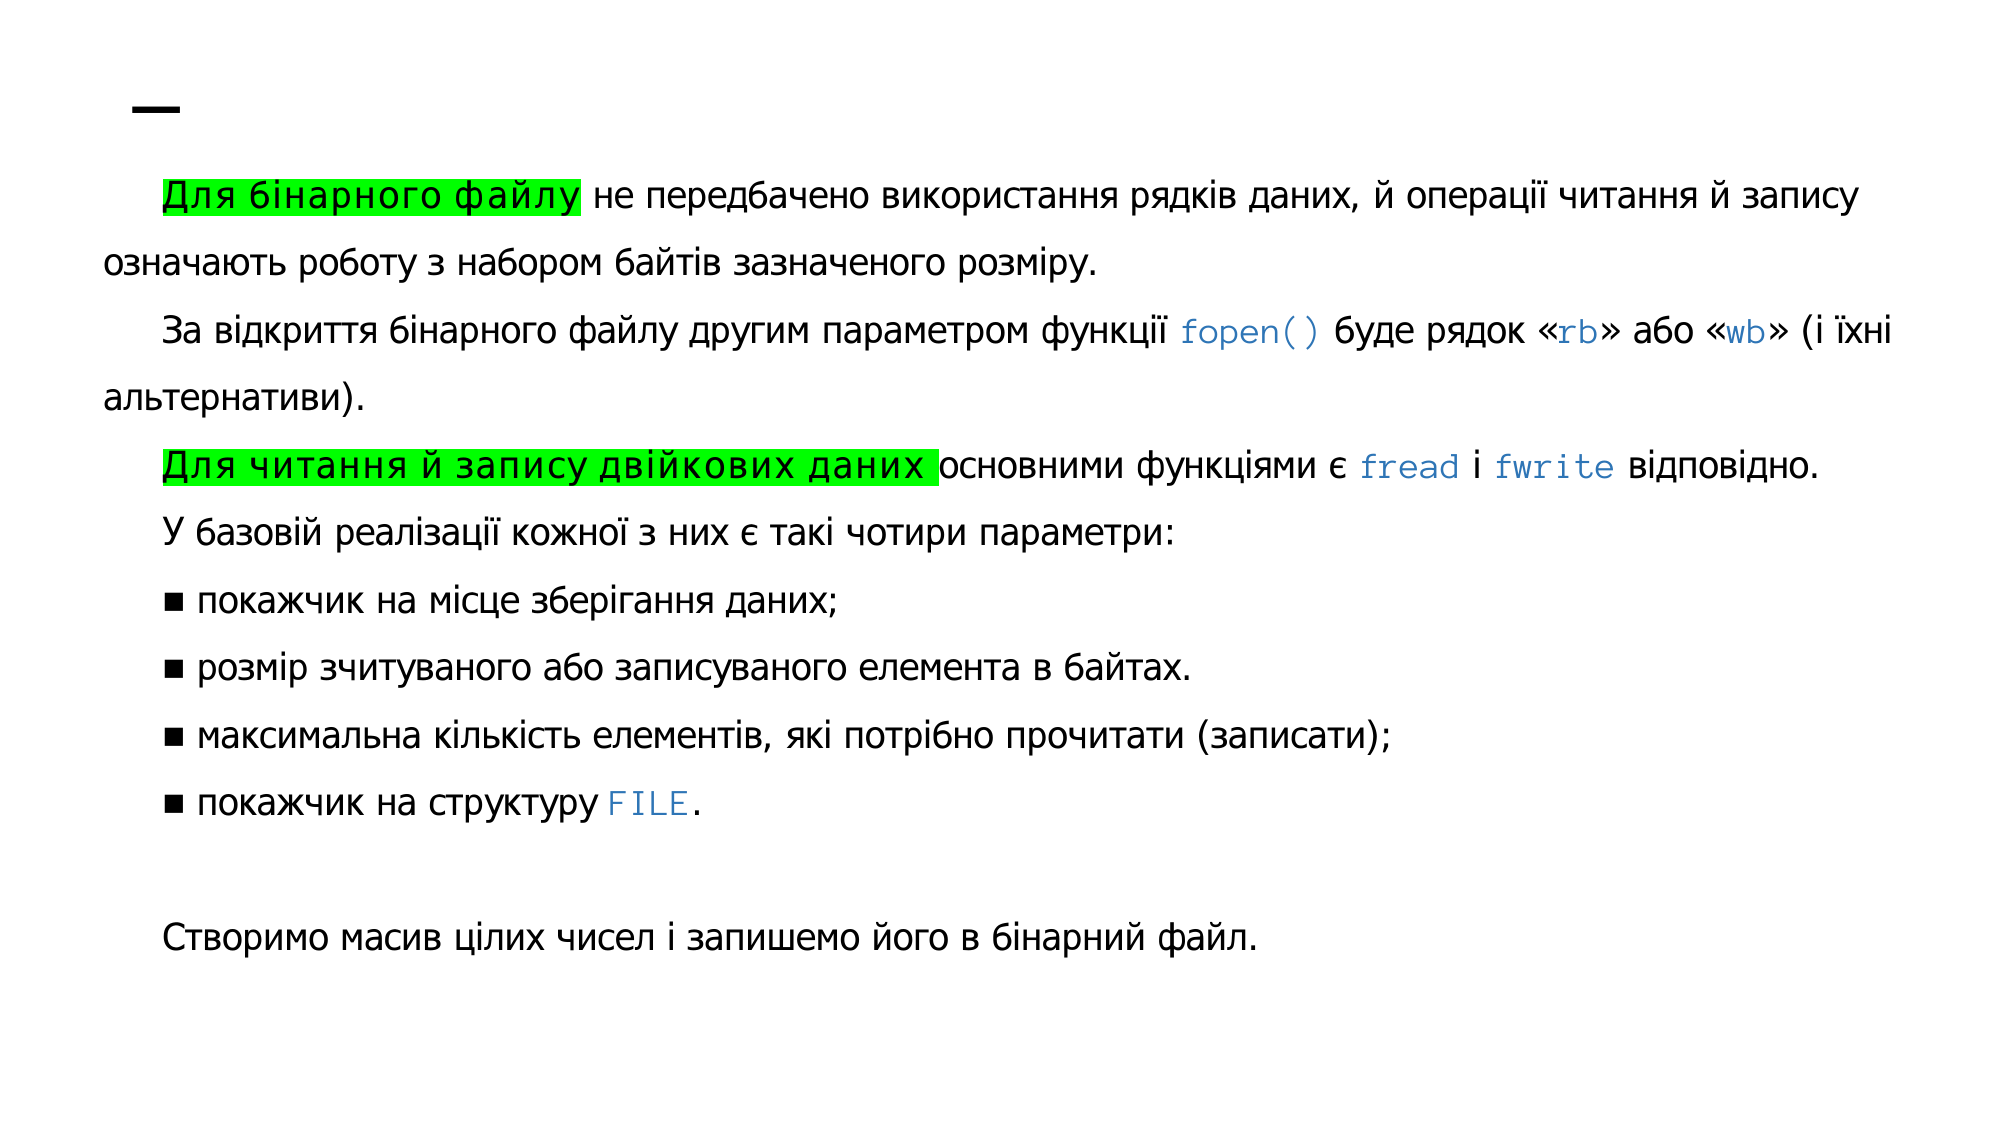

# _
Для бінарного файлу не передбачено використання рядків даних, й операції читання й запису означають роботу з набором байтів зазначеного розміру.
За відкриття бінарного файлу другим параметром функції fopen() буде рядок «rb» або «wb» (і їхні альтернативи).
Для читання й запису двійкових даних основними функціями є fread і fwrite відповідно.
У базовій реалізації кожної з них є такі чотири параметри:
■ покажчик на місце зберігання даних;
■ розмір зчитуваного або записуваного елемента в байтах.
■ максимальна кількість елементів, які потрібно прочитати (записати);
■ покажчик на структуру FILE.

Створимо масив цілих чисел і запишемо його в бінарний файл.